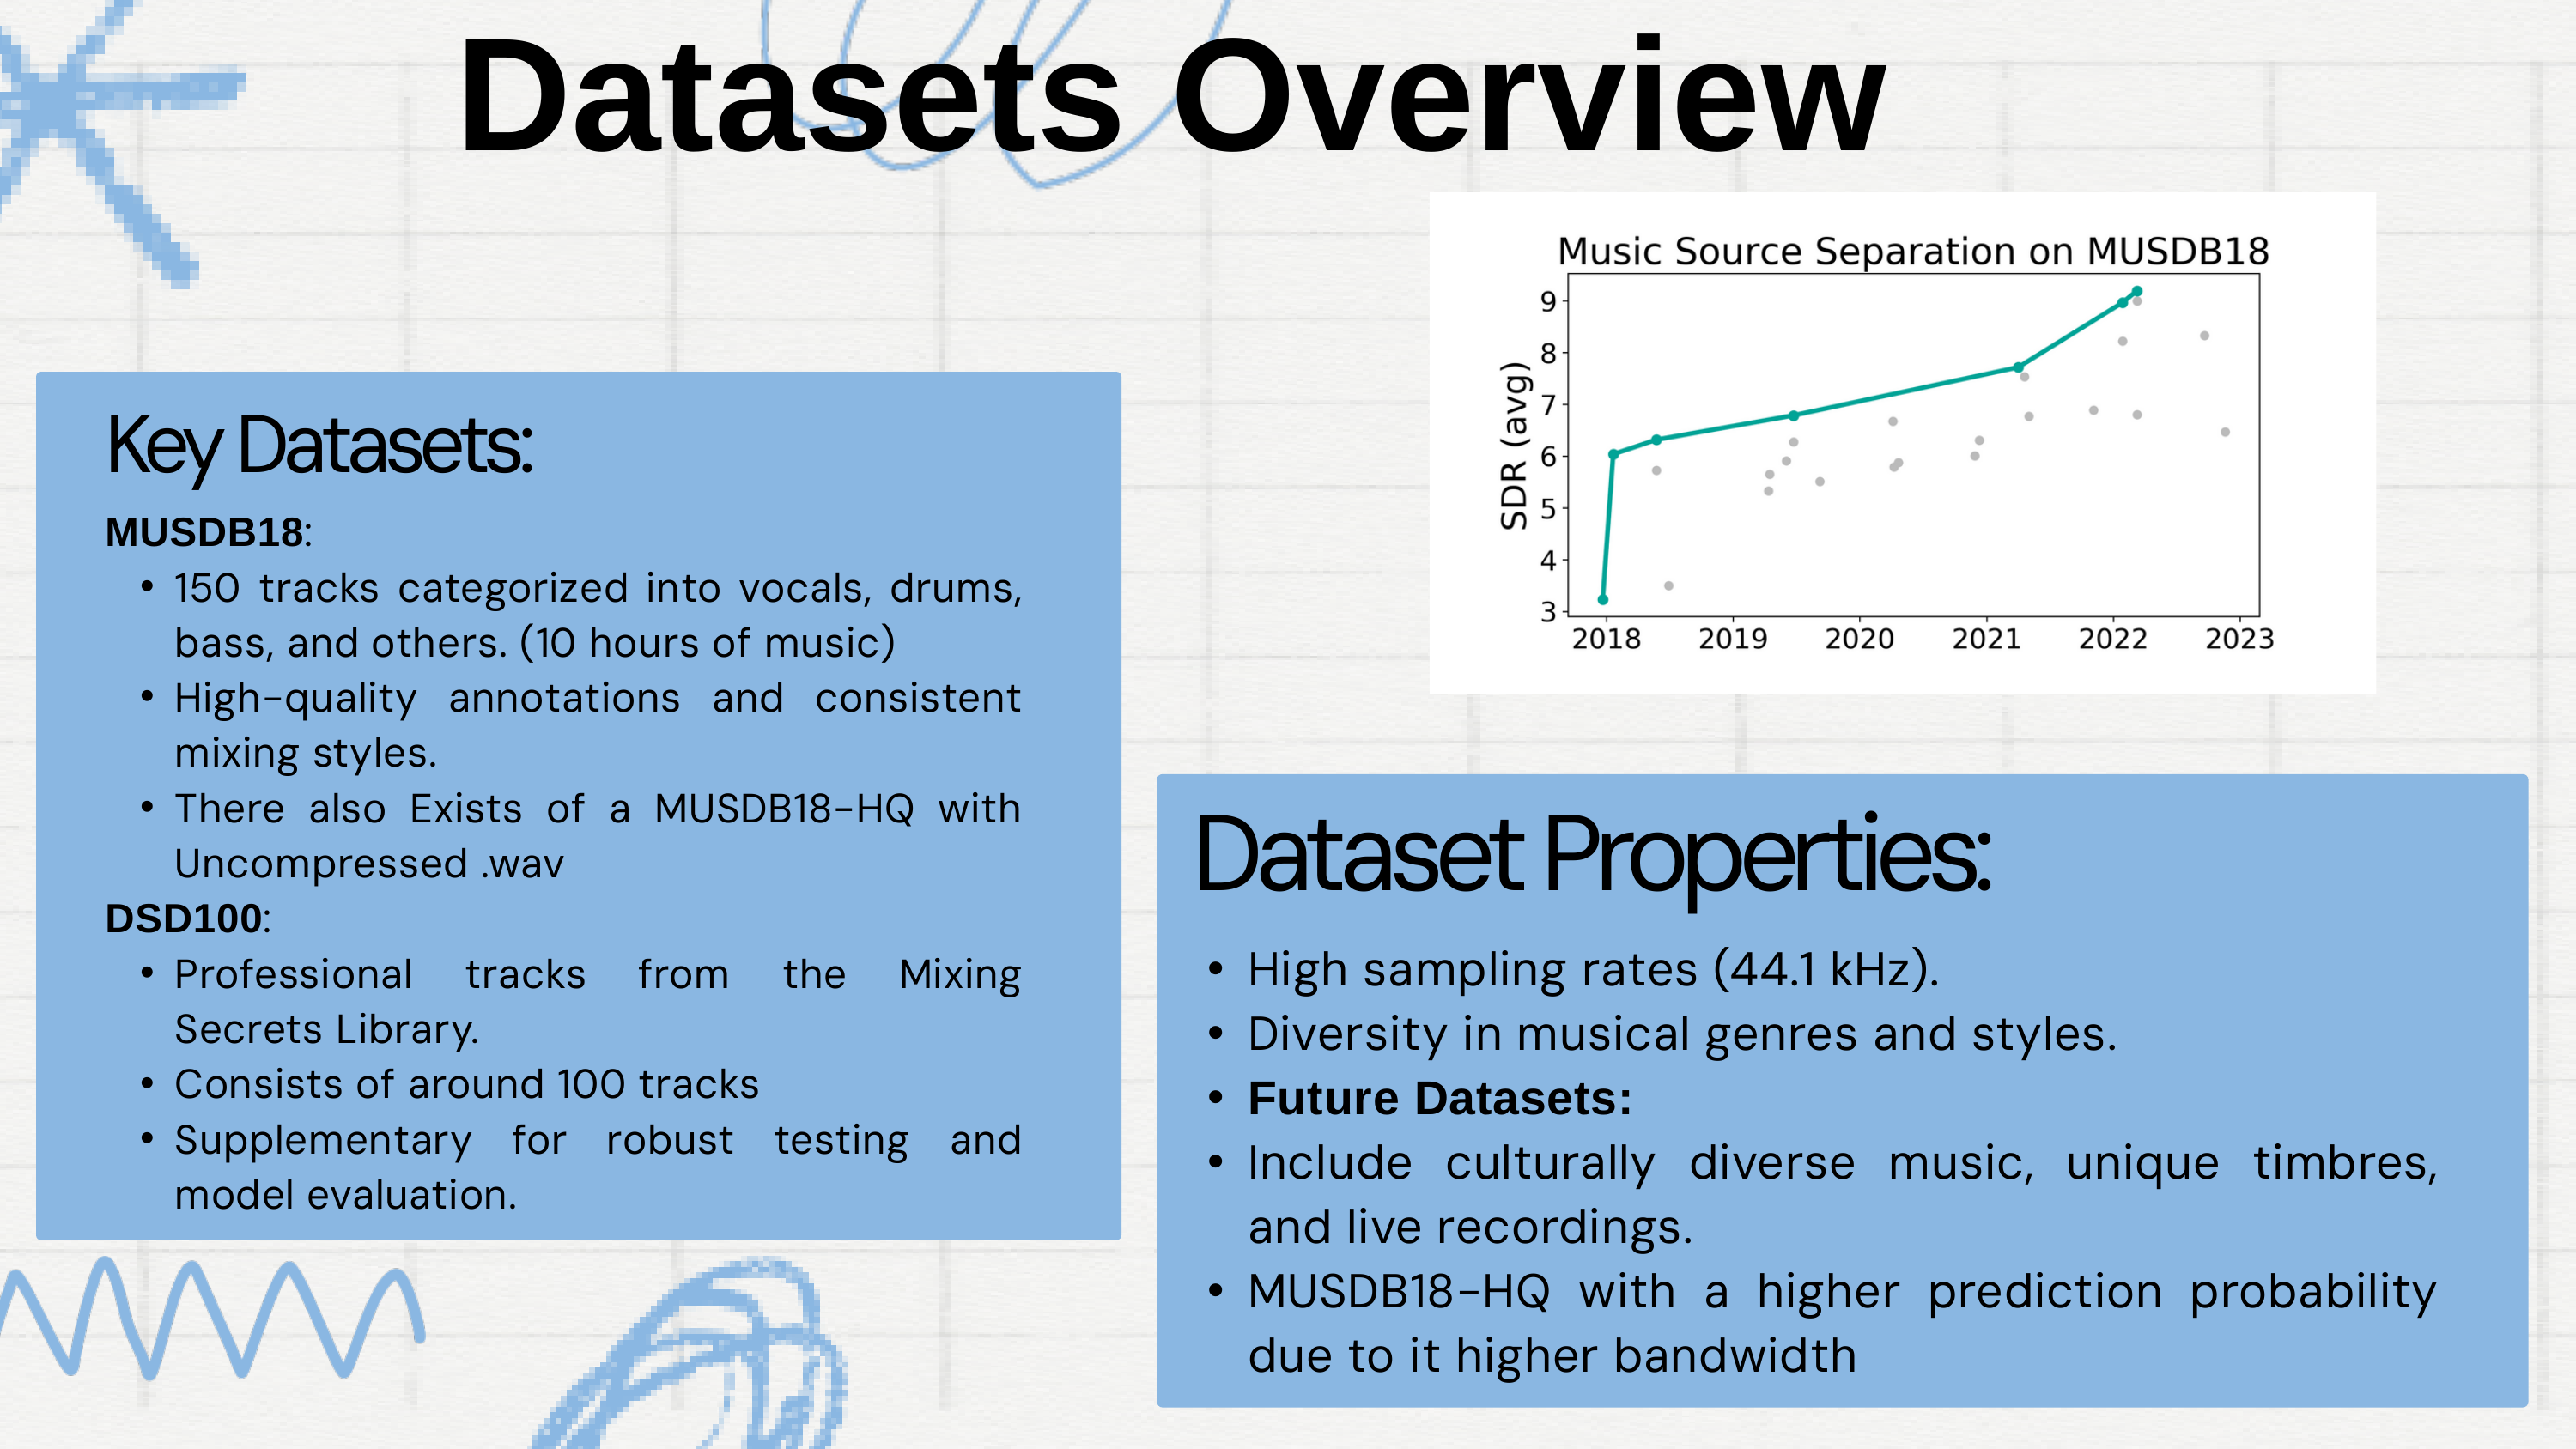

Datasets Overview

Key Datasets:
MUSDB18:
150 tracks categorized into vocals, drums, bass, and others. (10 hours of music)
High-quality annotations and consistent mixing styles.
There also Exists of a MUSDB18-HQ with Uncompressed .wav
DSD100:
Professional tracks from the Mixing Secrets Library.
Consists of around 100 tracks
Supplementary for robust testing and model evaluation.

Dataset Properties:
High sampling rates (44.1 kHz).
Diversity in musical genres and styles.
Future Datasets:
Include culturally diverse music, unique timbres, and live recordings.
MUSDB18-HQ with a higher prediction probability due to it higher bandwidth